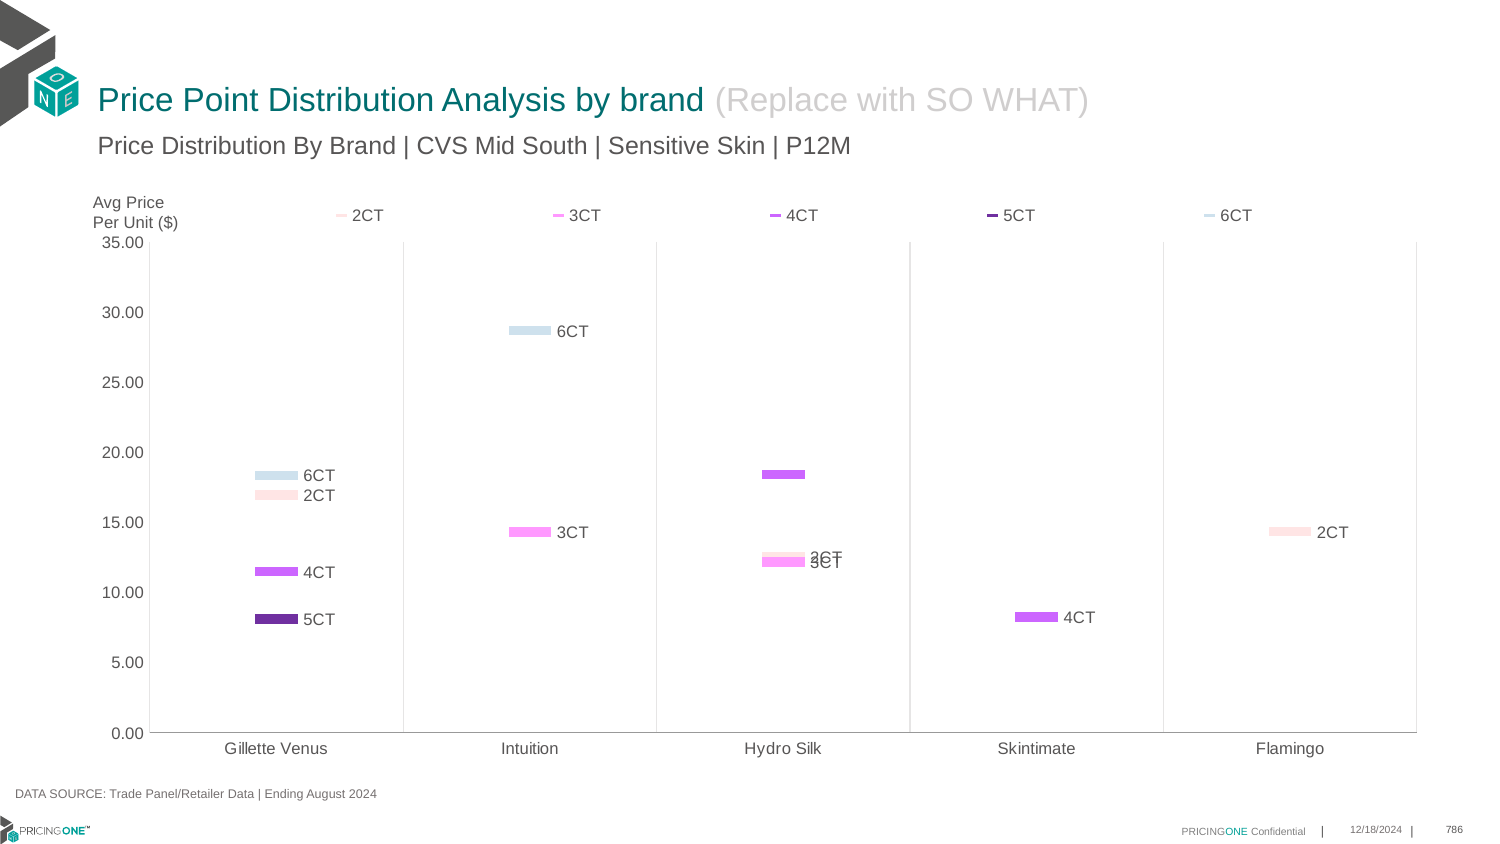

# Price Point Distribution Analysis by brand (Replace with SO WHAT)
Price Distribution By Brand | CVS Mid South | Sensitive Skin | P12M

### Chart

| Category | 2CT | 3CT | 4CT | 5CT | 6CT |
|---|---|---|---|---|---|
| Gillette Venus | 16.96006973269135 | None | 11.473681622618315 | 8.100882986859487 | 18.338582677165356 |
| Intuition | None | 14.322006284184802 | None | None | 28.666323907455013 |
| Hydro Silk | 12.537621359223301 | 12.17546060368483 | 18.430207366140515 | None | None |
| Skintimate | None | None | 8.253284039959096 | None | None |
| Flamingo | 14.328258221680876 | None | None | None | None |
Avg Price
Per Unit ($)
DATA SOURCE: Trade Panel/Retailer Data | Ending August 2024
12/18/2024
786